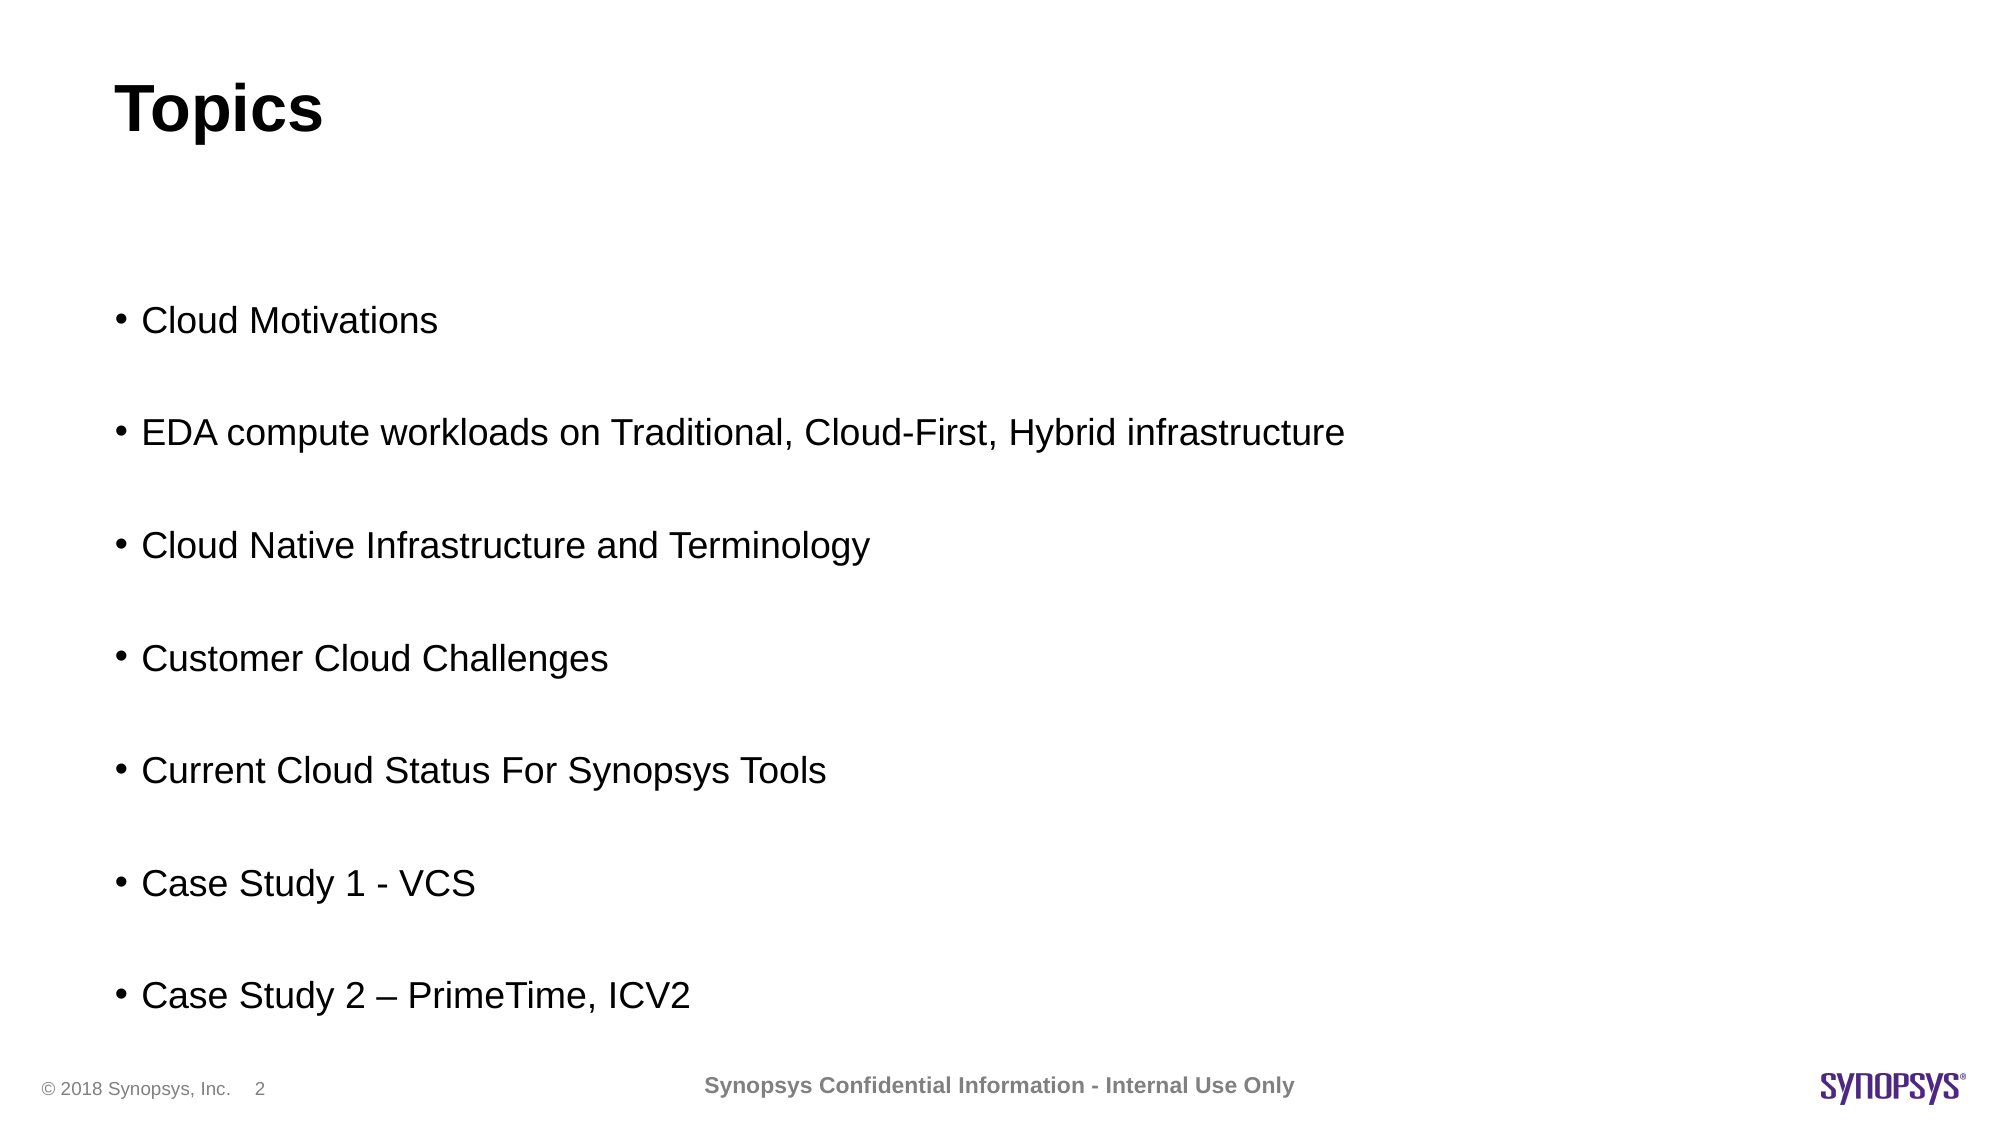

# Topics

Cloud Motivations

EDA compute workloads on Traditional, Cloud-First, Hybrid infrastructure

Cloud Native Infrastructure and Terminology

Customer Cloud Challenges

Current Cloud Status For Synopsys Tools

Case Study 1 - VCS

Case Study 2 – PrimeTime, ICV2

Synopsys Confidential Information - Internal Use Only